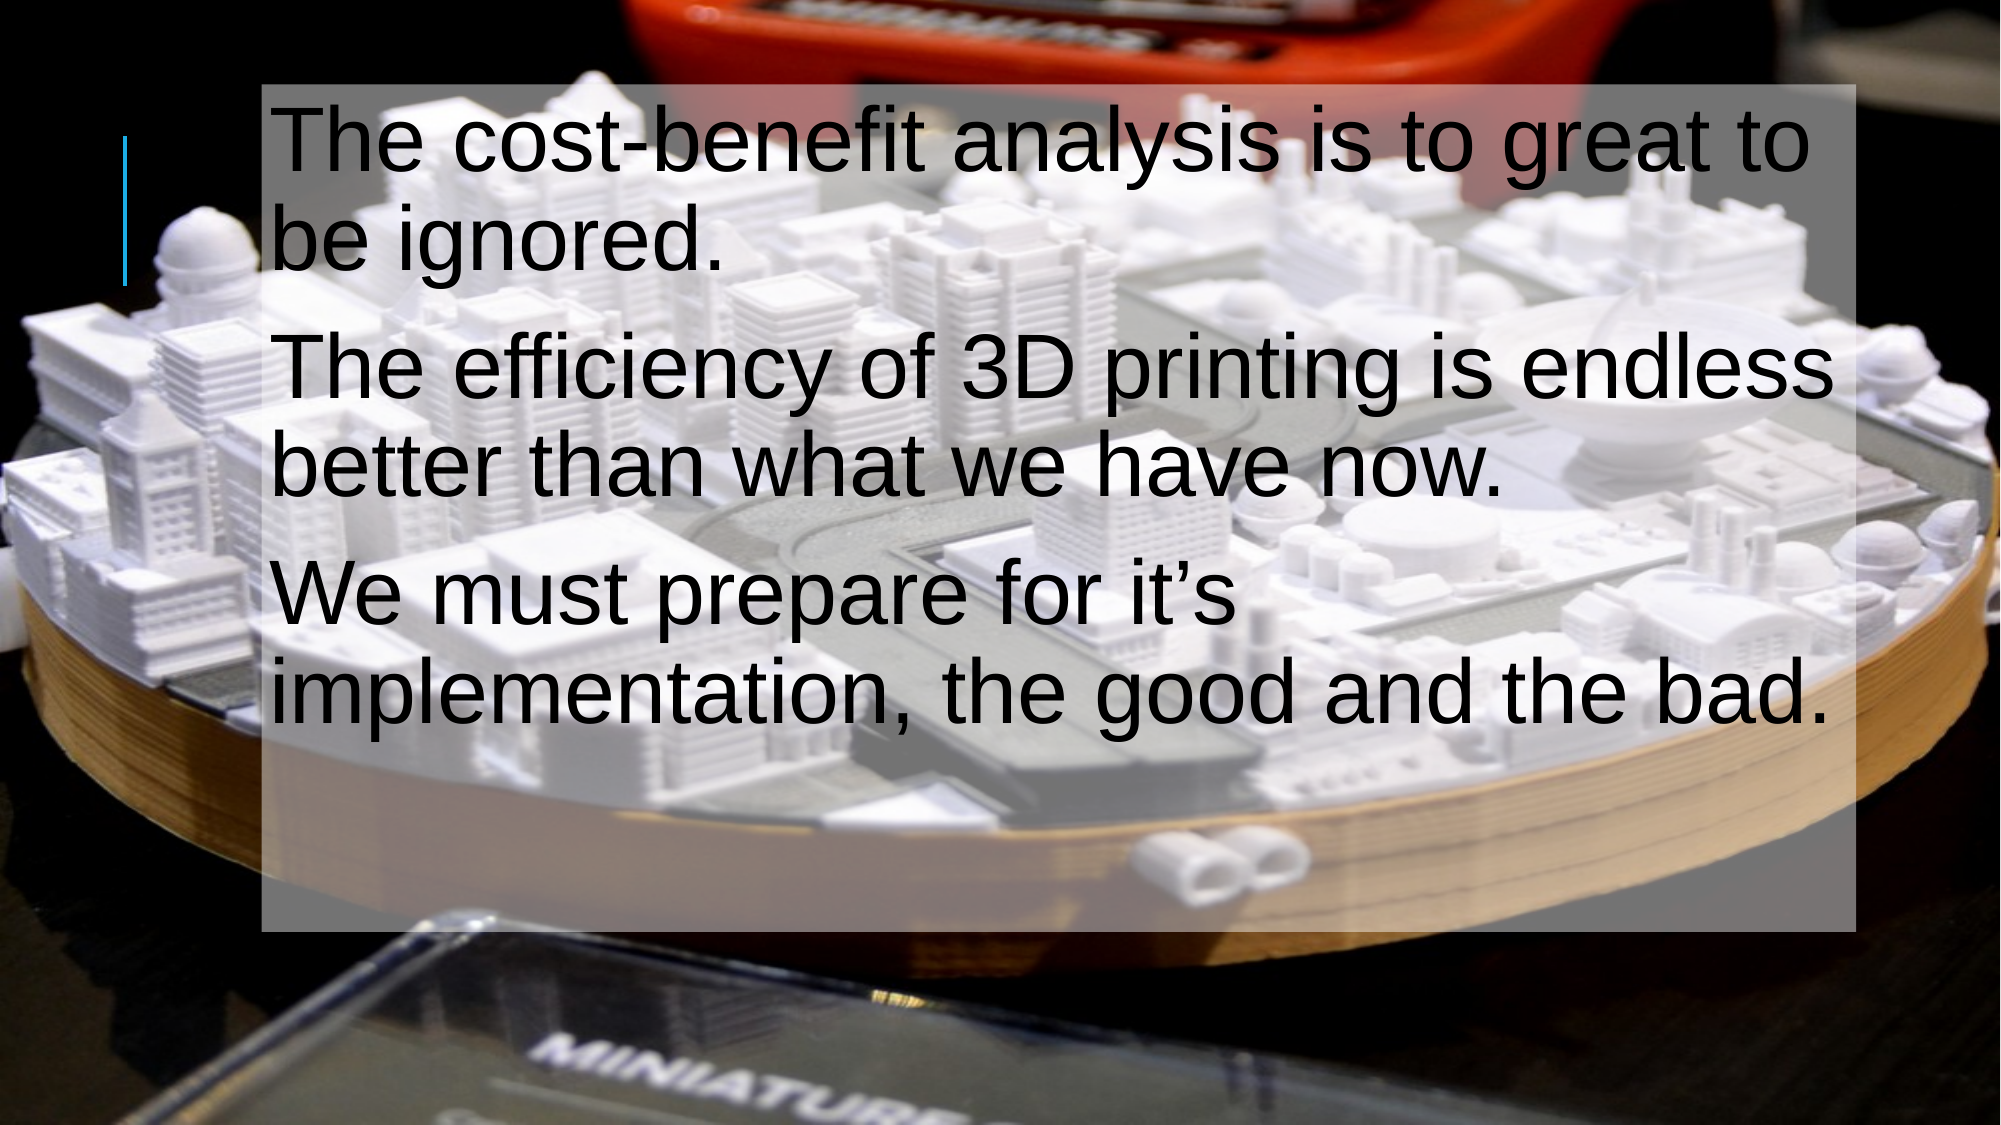

The cost-benefit analysis is to great to be ignored.
The efficiency of 3D printing is endless better than what we have now.
We must prepare for it’s implementation, the good and the bad.